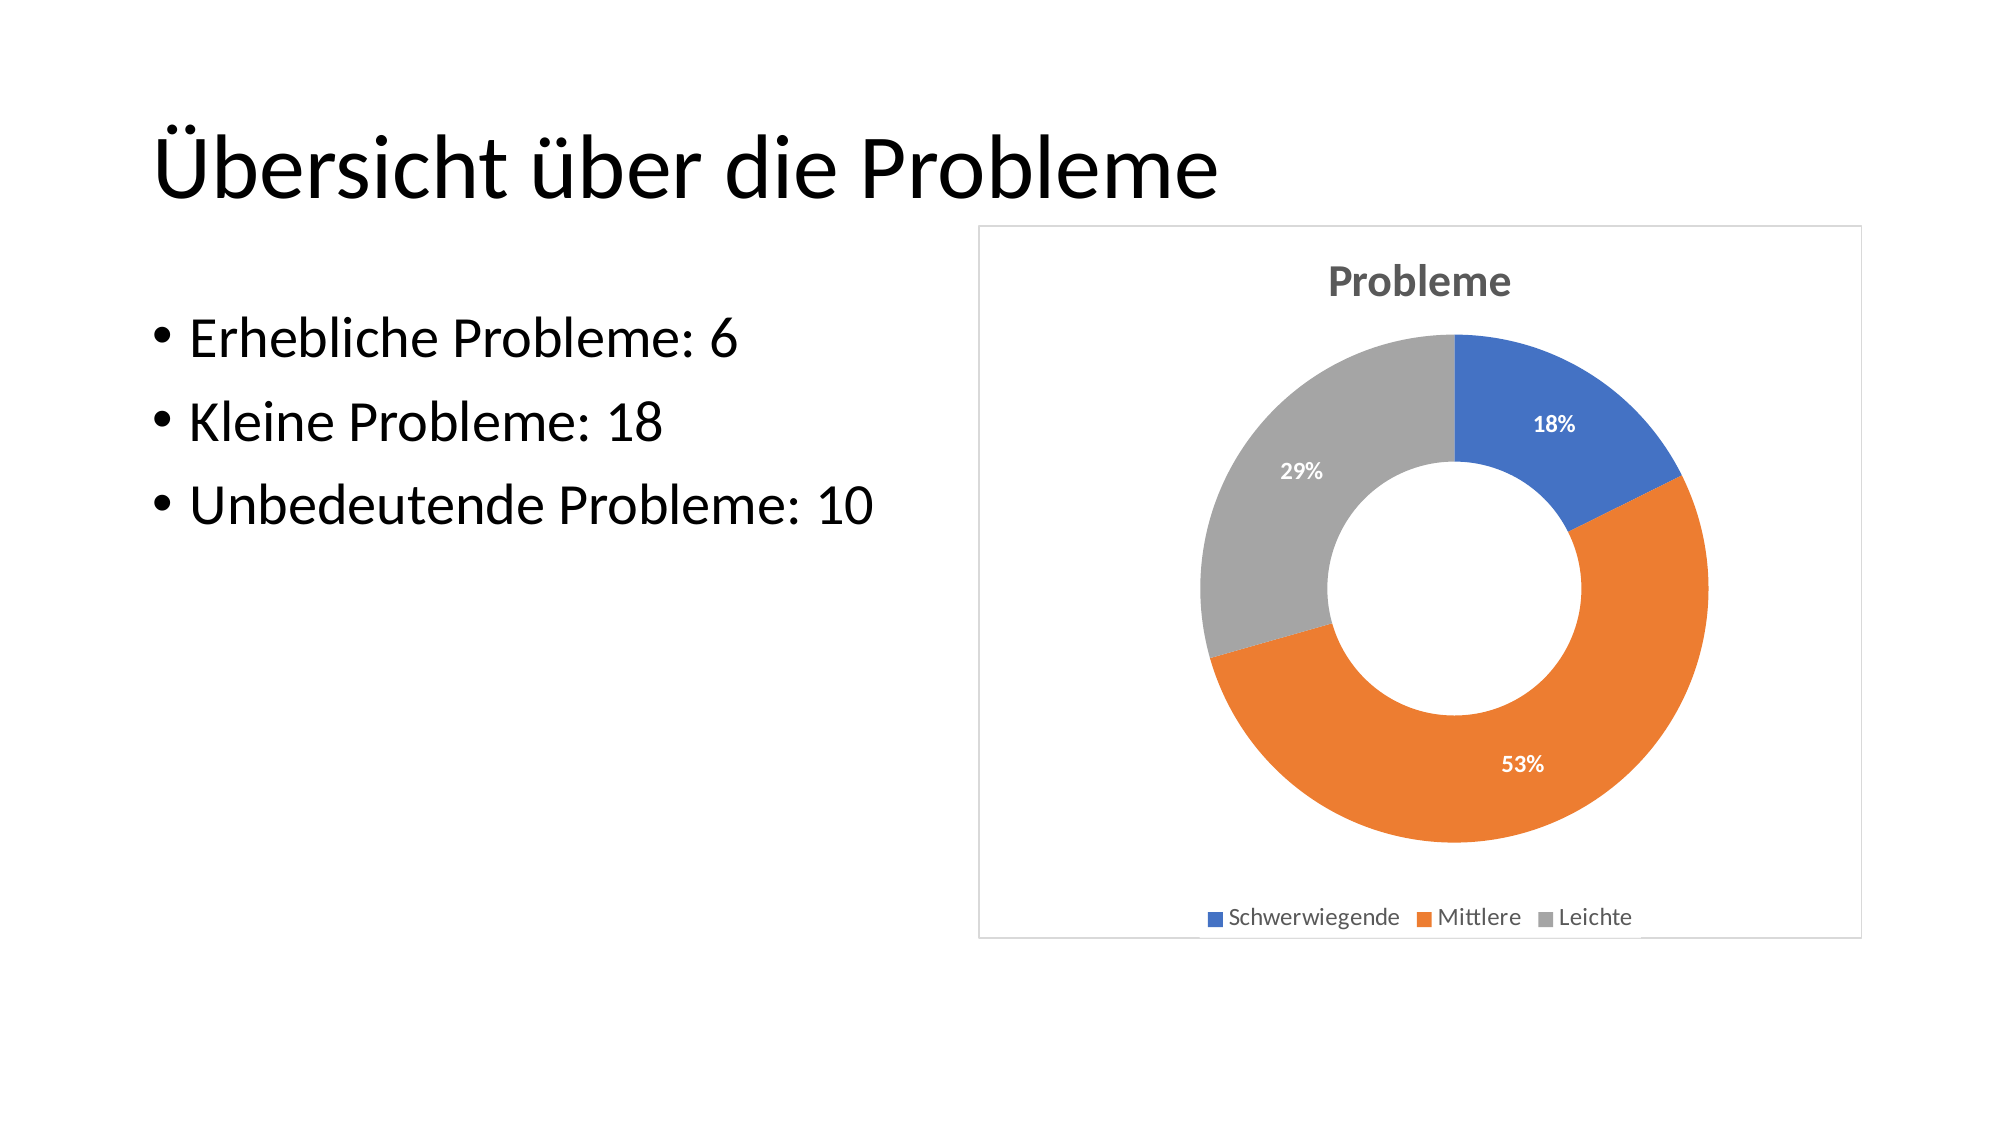

# Übersicht über die Probleme

### Chart:

| Category | Probleme |
|---|---|
| Schwerwiegende | 6.0 |
| Mittlere | 18.0 |
| Leichte | 10.0 |
Erhebliche Probleme: 6
Kleine Probleme: 18
Unbedeutende Probleme: 10